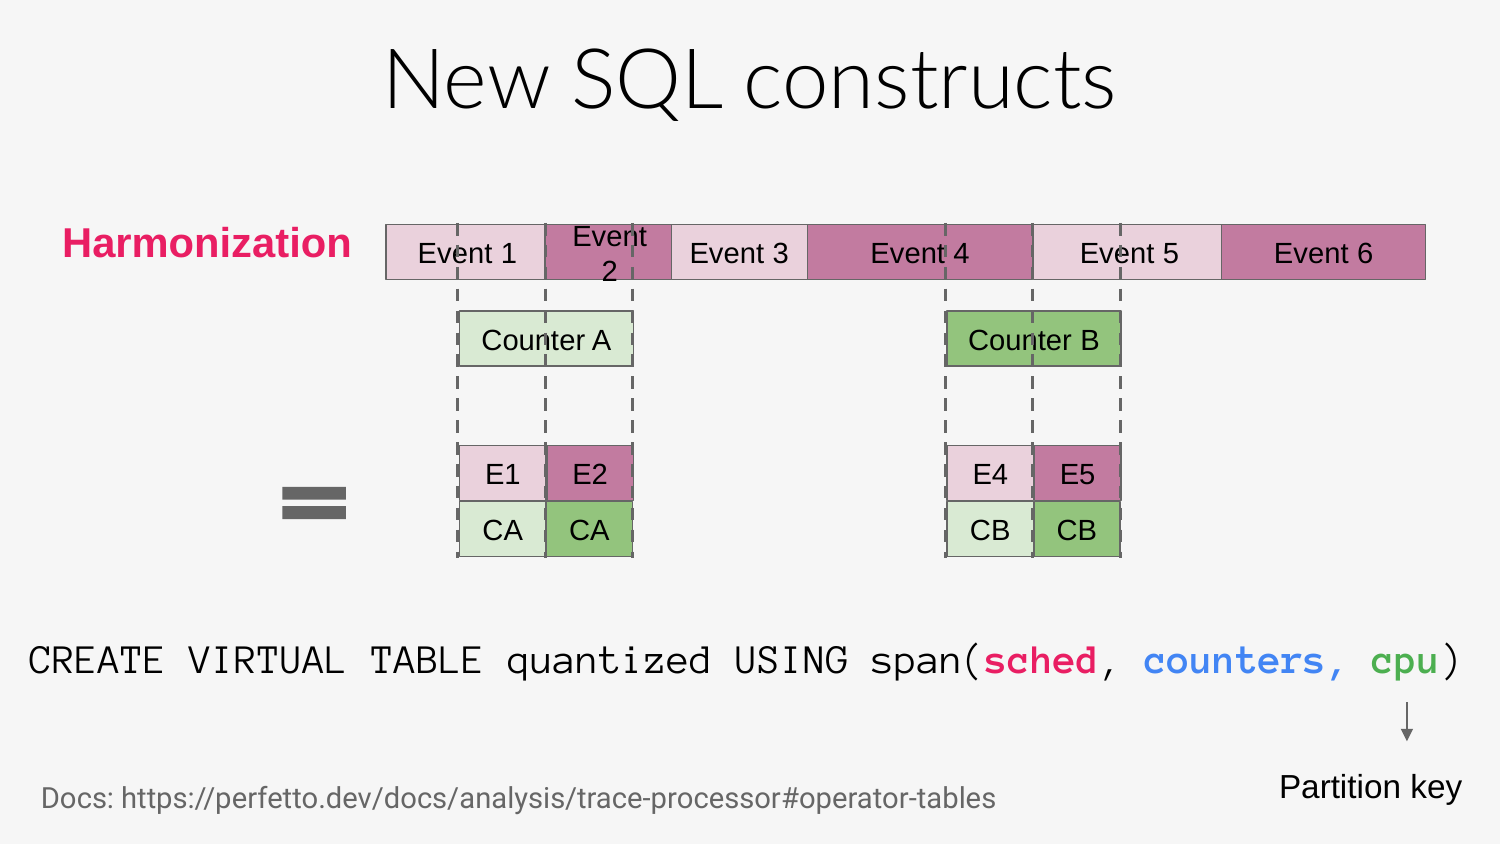

# New SQL constructs
Harmonization
Event 1
Event 2
Event 3
Event 4
Event 5
Event 6
Counter A
Counter B
E1
E2
E4
E5

CA
CA
CB
CB
CREATE VIRTUAL TABLE quantized USING span(sched, counters, cpu)

Partition key
Docs: https://perfetto.dev/docs/analysis/trace-processor#operator-tables